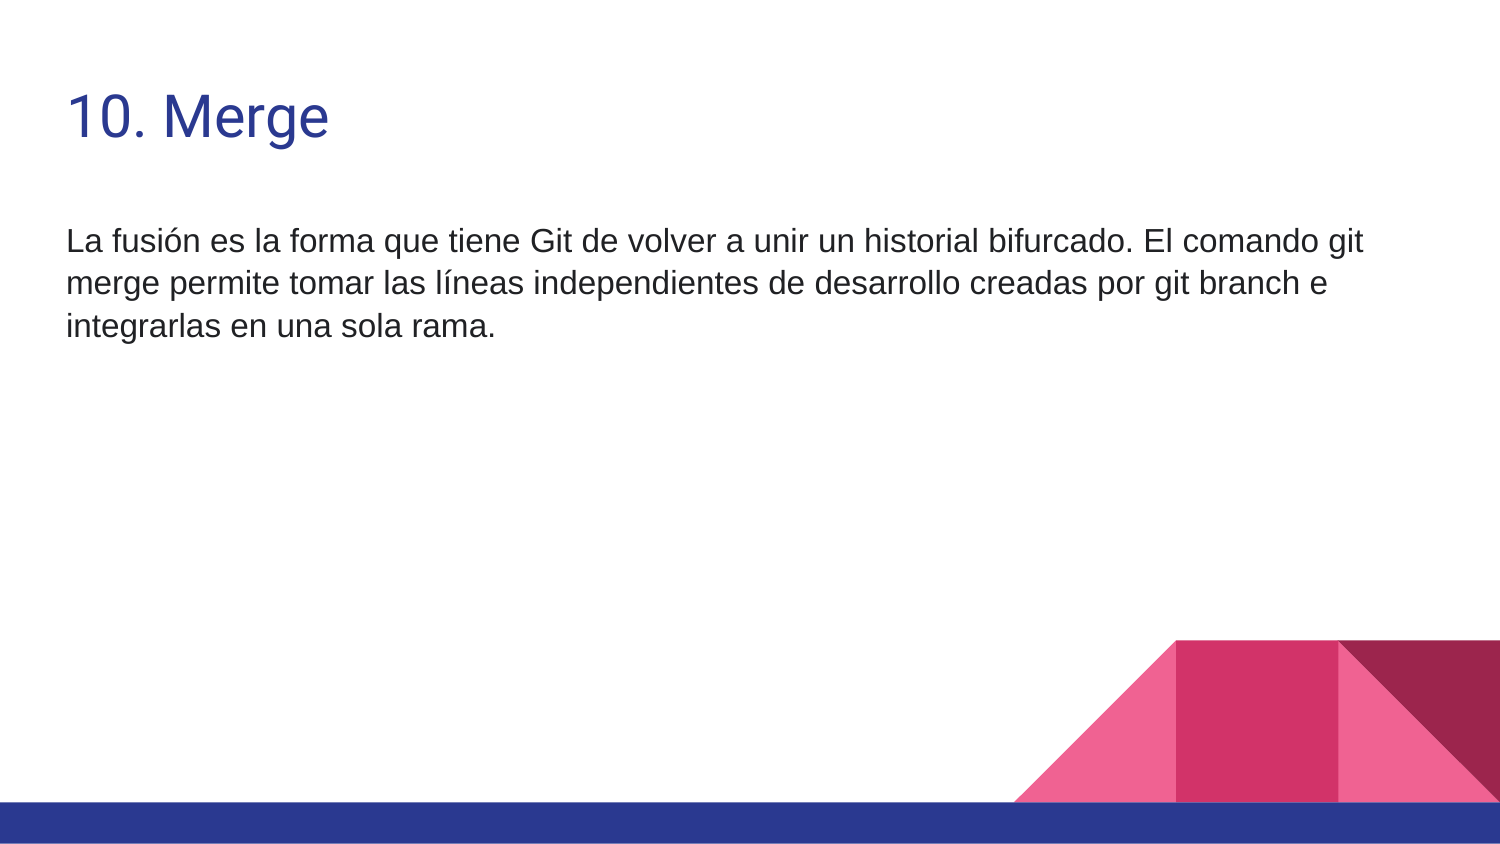

# 10. Merge
La fusión es la forma que tiene Git de volver a unir un historial bifurcado. El comando git merge permite tomar las líneas independientes de desarrollo creadas por git branch e integrarlas en una sola rama.